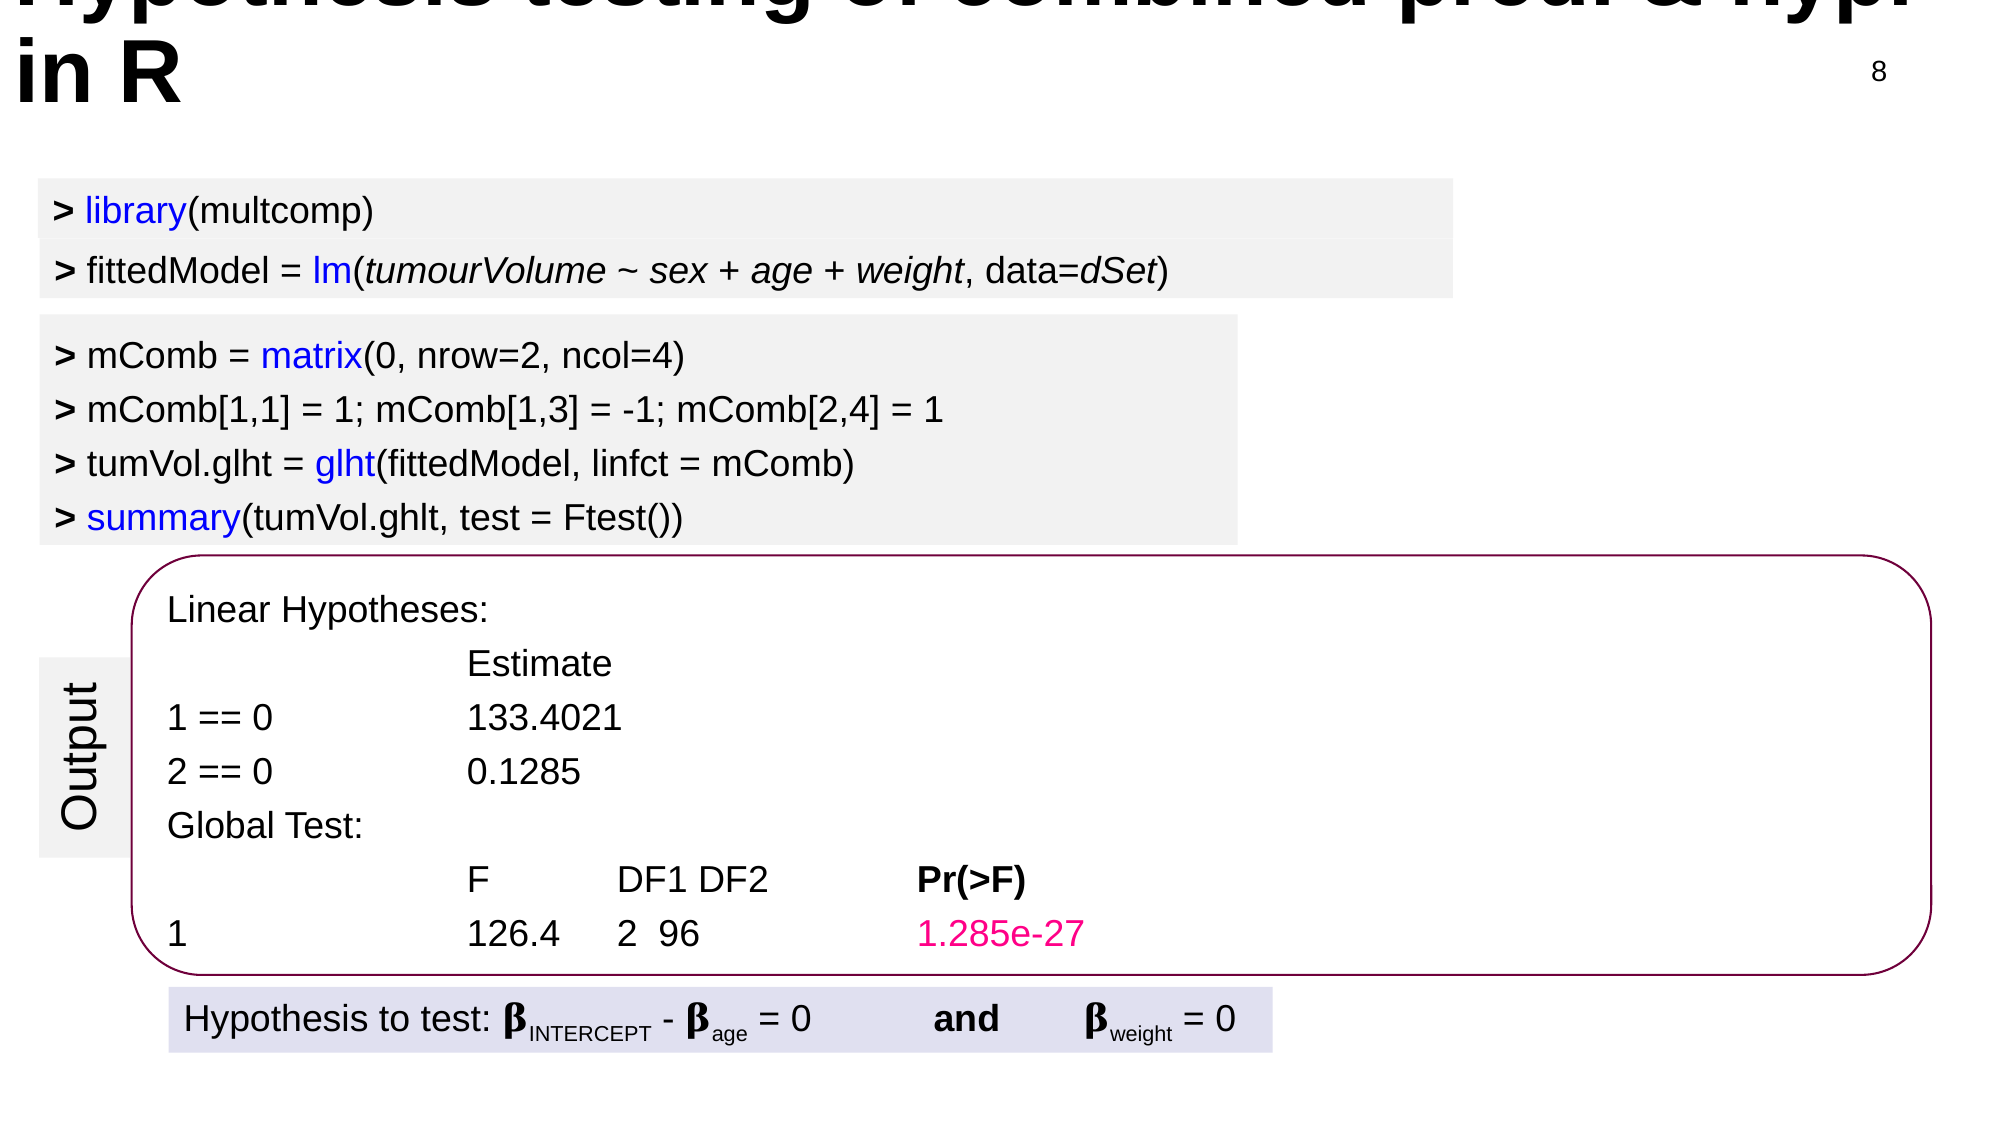

Hypothesis testing of combined pred. & hyp. in R
#
8
> library(multcomp)
> fittedModel = lm(tumourVolume ~ sex + age + weight, data=dSet)
> mComb = matrix(0, nrow=2, ncol=4)
> mComb[1,1] = 1; mComb[1,3] = -1; mComb[2,4] = 1
> tumVol.glht = glht(fittedModel, linfct = mComb)
> summary(tumVol.ghlt, test = Ftest())
Linear Hypotheses:
       		Estimate
1 == 0 		133.4021
2 == 0   		0.1285
Global Test:
      		F 	DF1 DF2   	Pr(>F)
1 		126.4   	2  96 		1.285e-27
Output
Hypothesis to test: 𝛃INTERCEPT - 𝛃age = 0 	and 	𝛃weight = 0